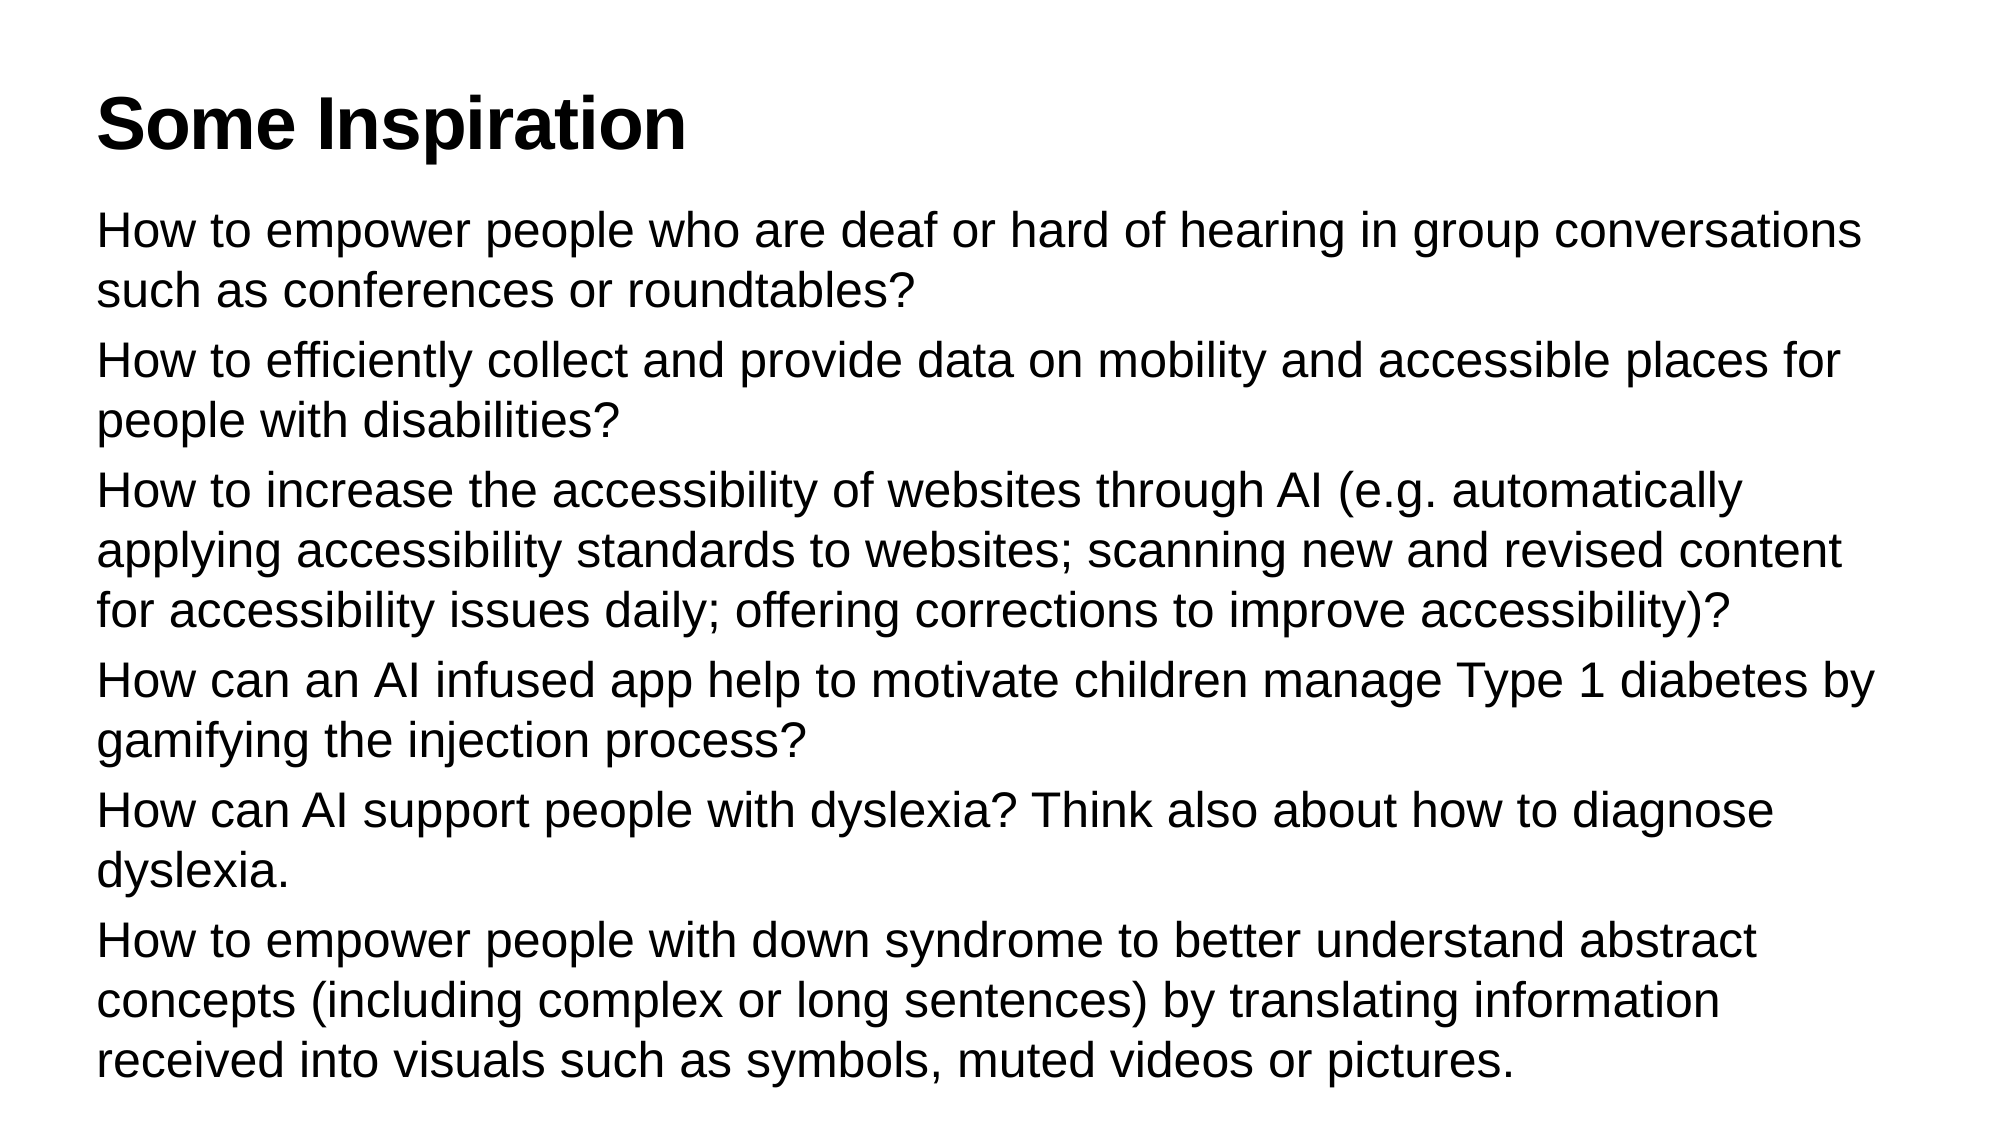

# Some Inspiration
How to empower people who are deaf or hard of hearing in group conversations such as conferences or roundtables?
How to efficiently collect and provide data on mobility and accessible places for people with disabilities?
How to increase the accessibility of websites through AI (e.g. automatically applying accessibility standards to websites; scanning new and revised content for accessibility issues daily; offering corrections to improve accessibility)?
How can an AI infused app help to motivate children manage Type 1 diabetes by gamifying the injection process?
How can AI support people with dyslexia? Think also about how to diagnose dyslexia.
How to empower people with down syndrome to better understand abstract concepts (including complex or long sentences) by translating information received into visuals such as symbols, muted videos or pictures.